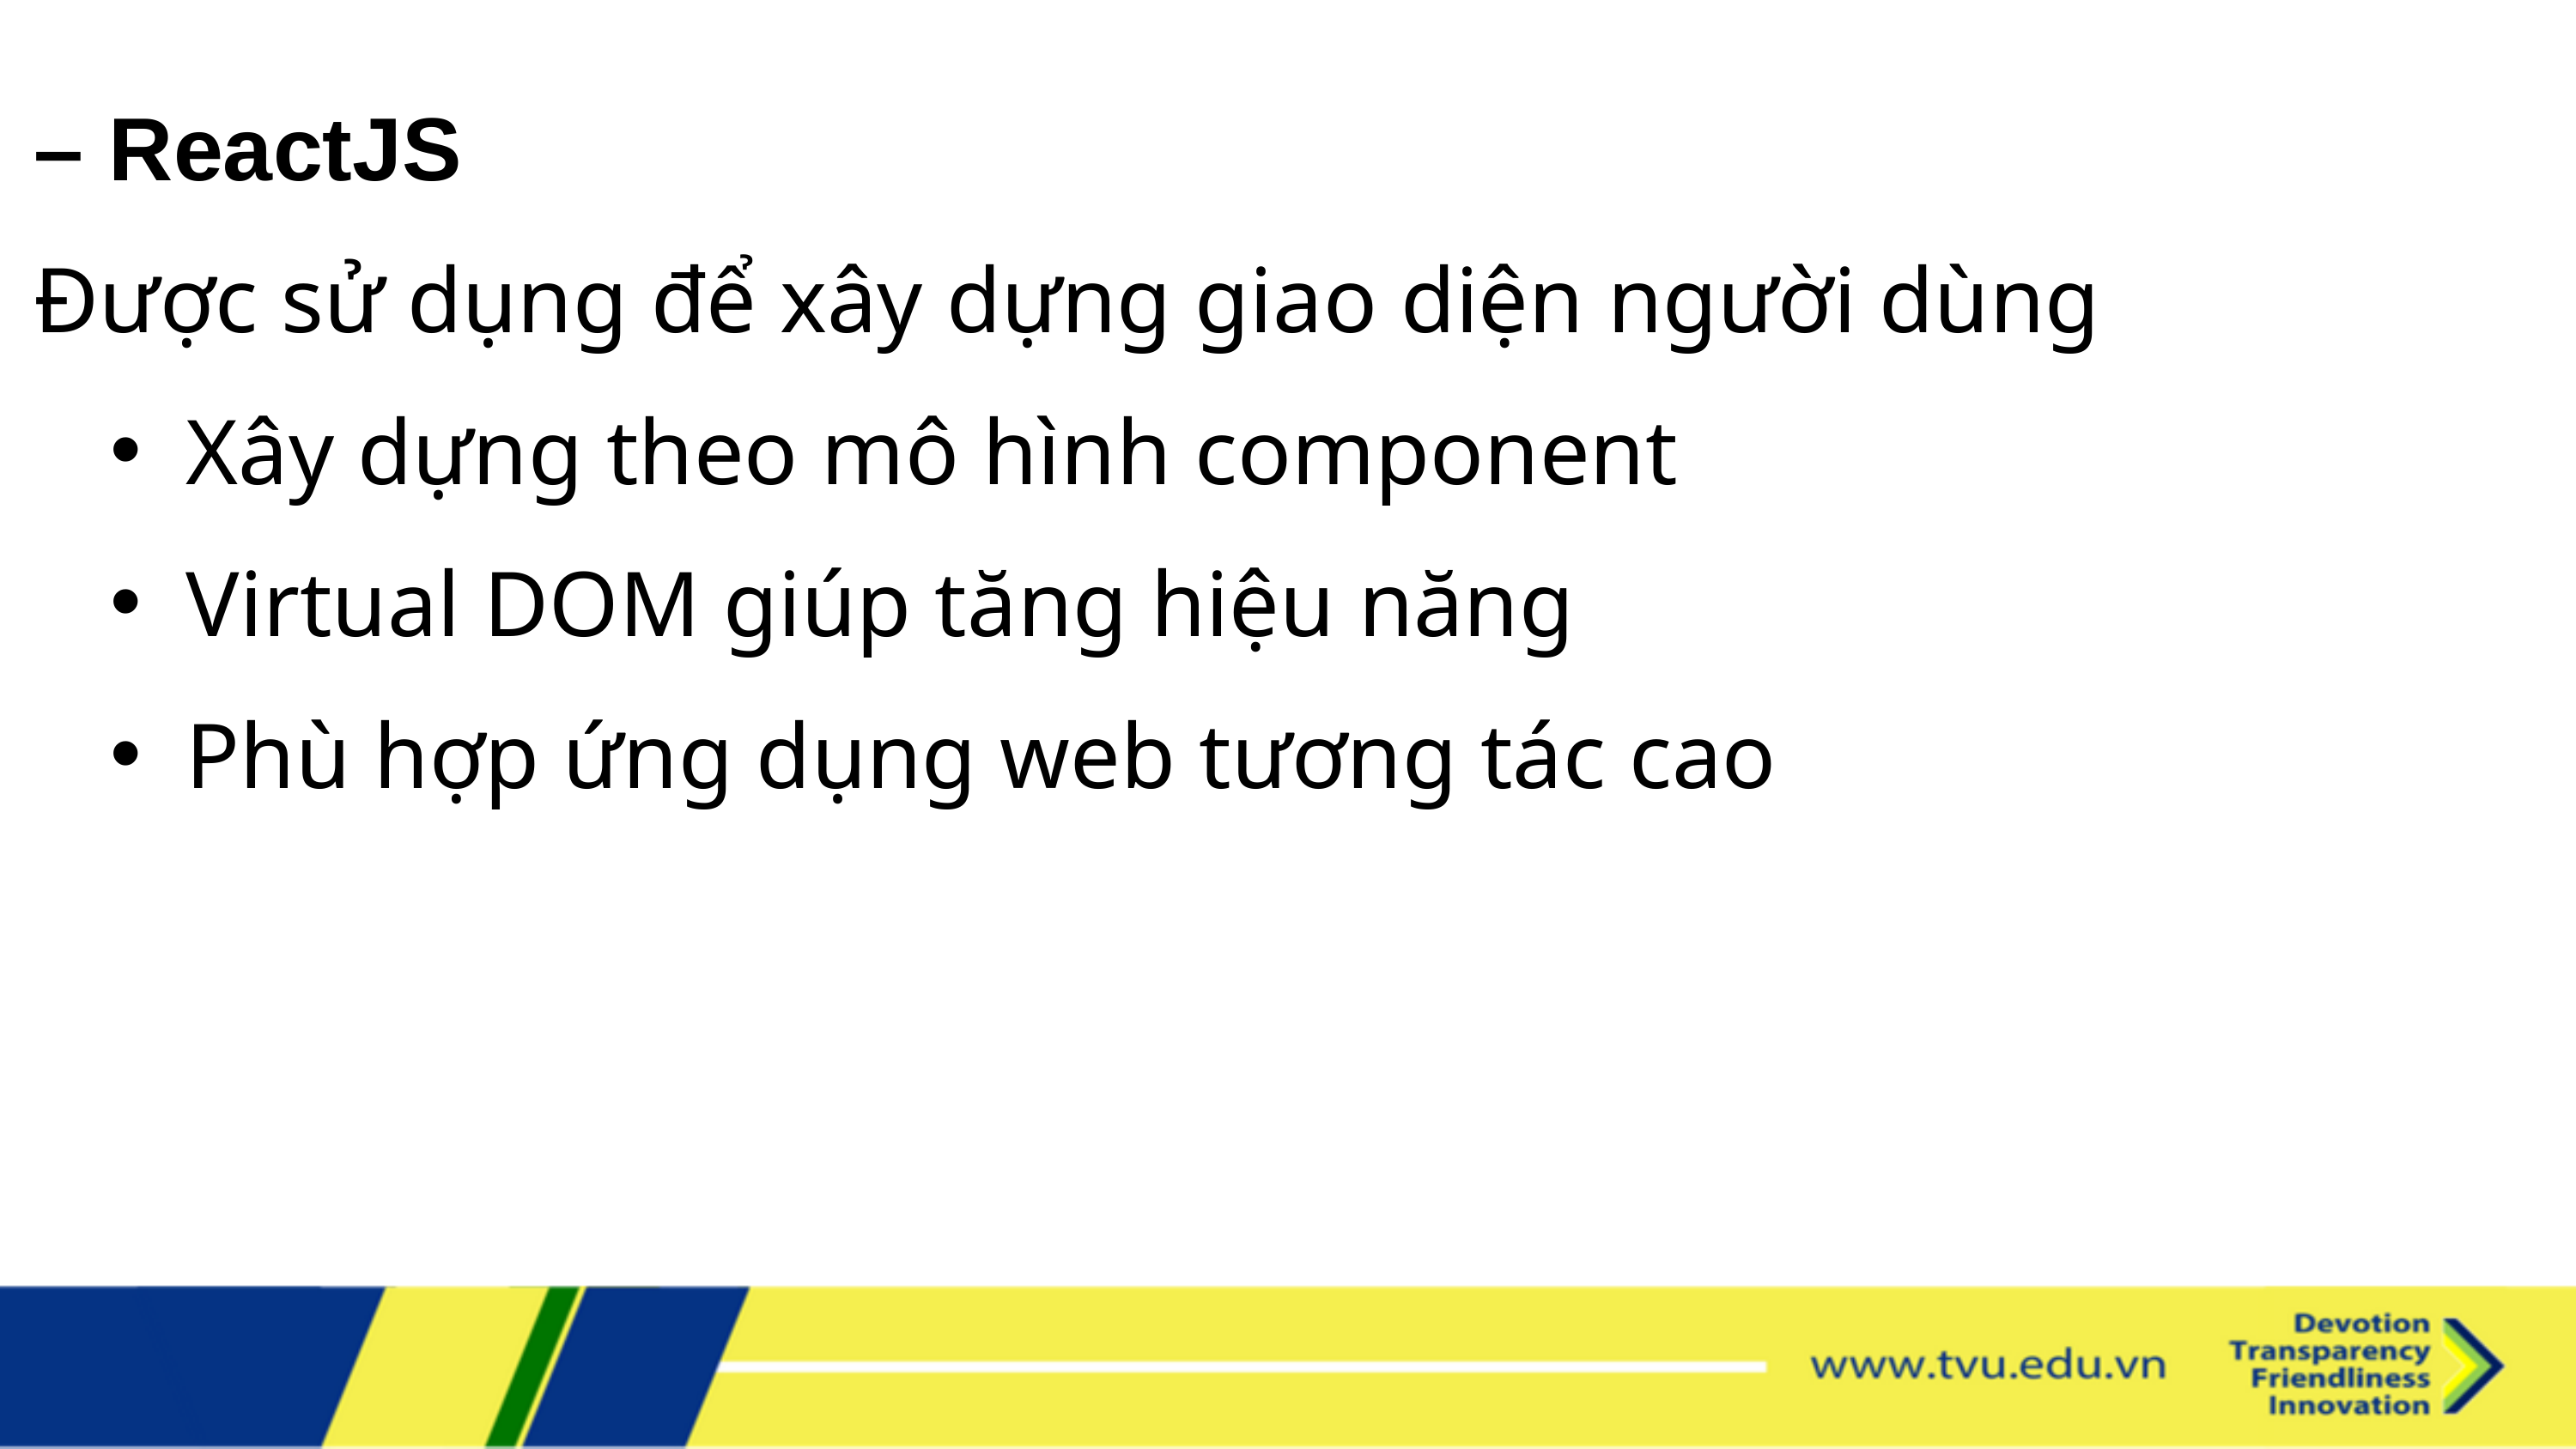

– ReactJS
Được sử dụng để xây dựng giao diện người dùng
Xây dựng theo mô hình component
Virtual DOM giúp tăng hiệu năng
Phù hợp ứng dụng web tương tác cao